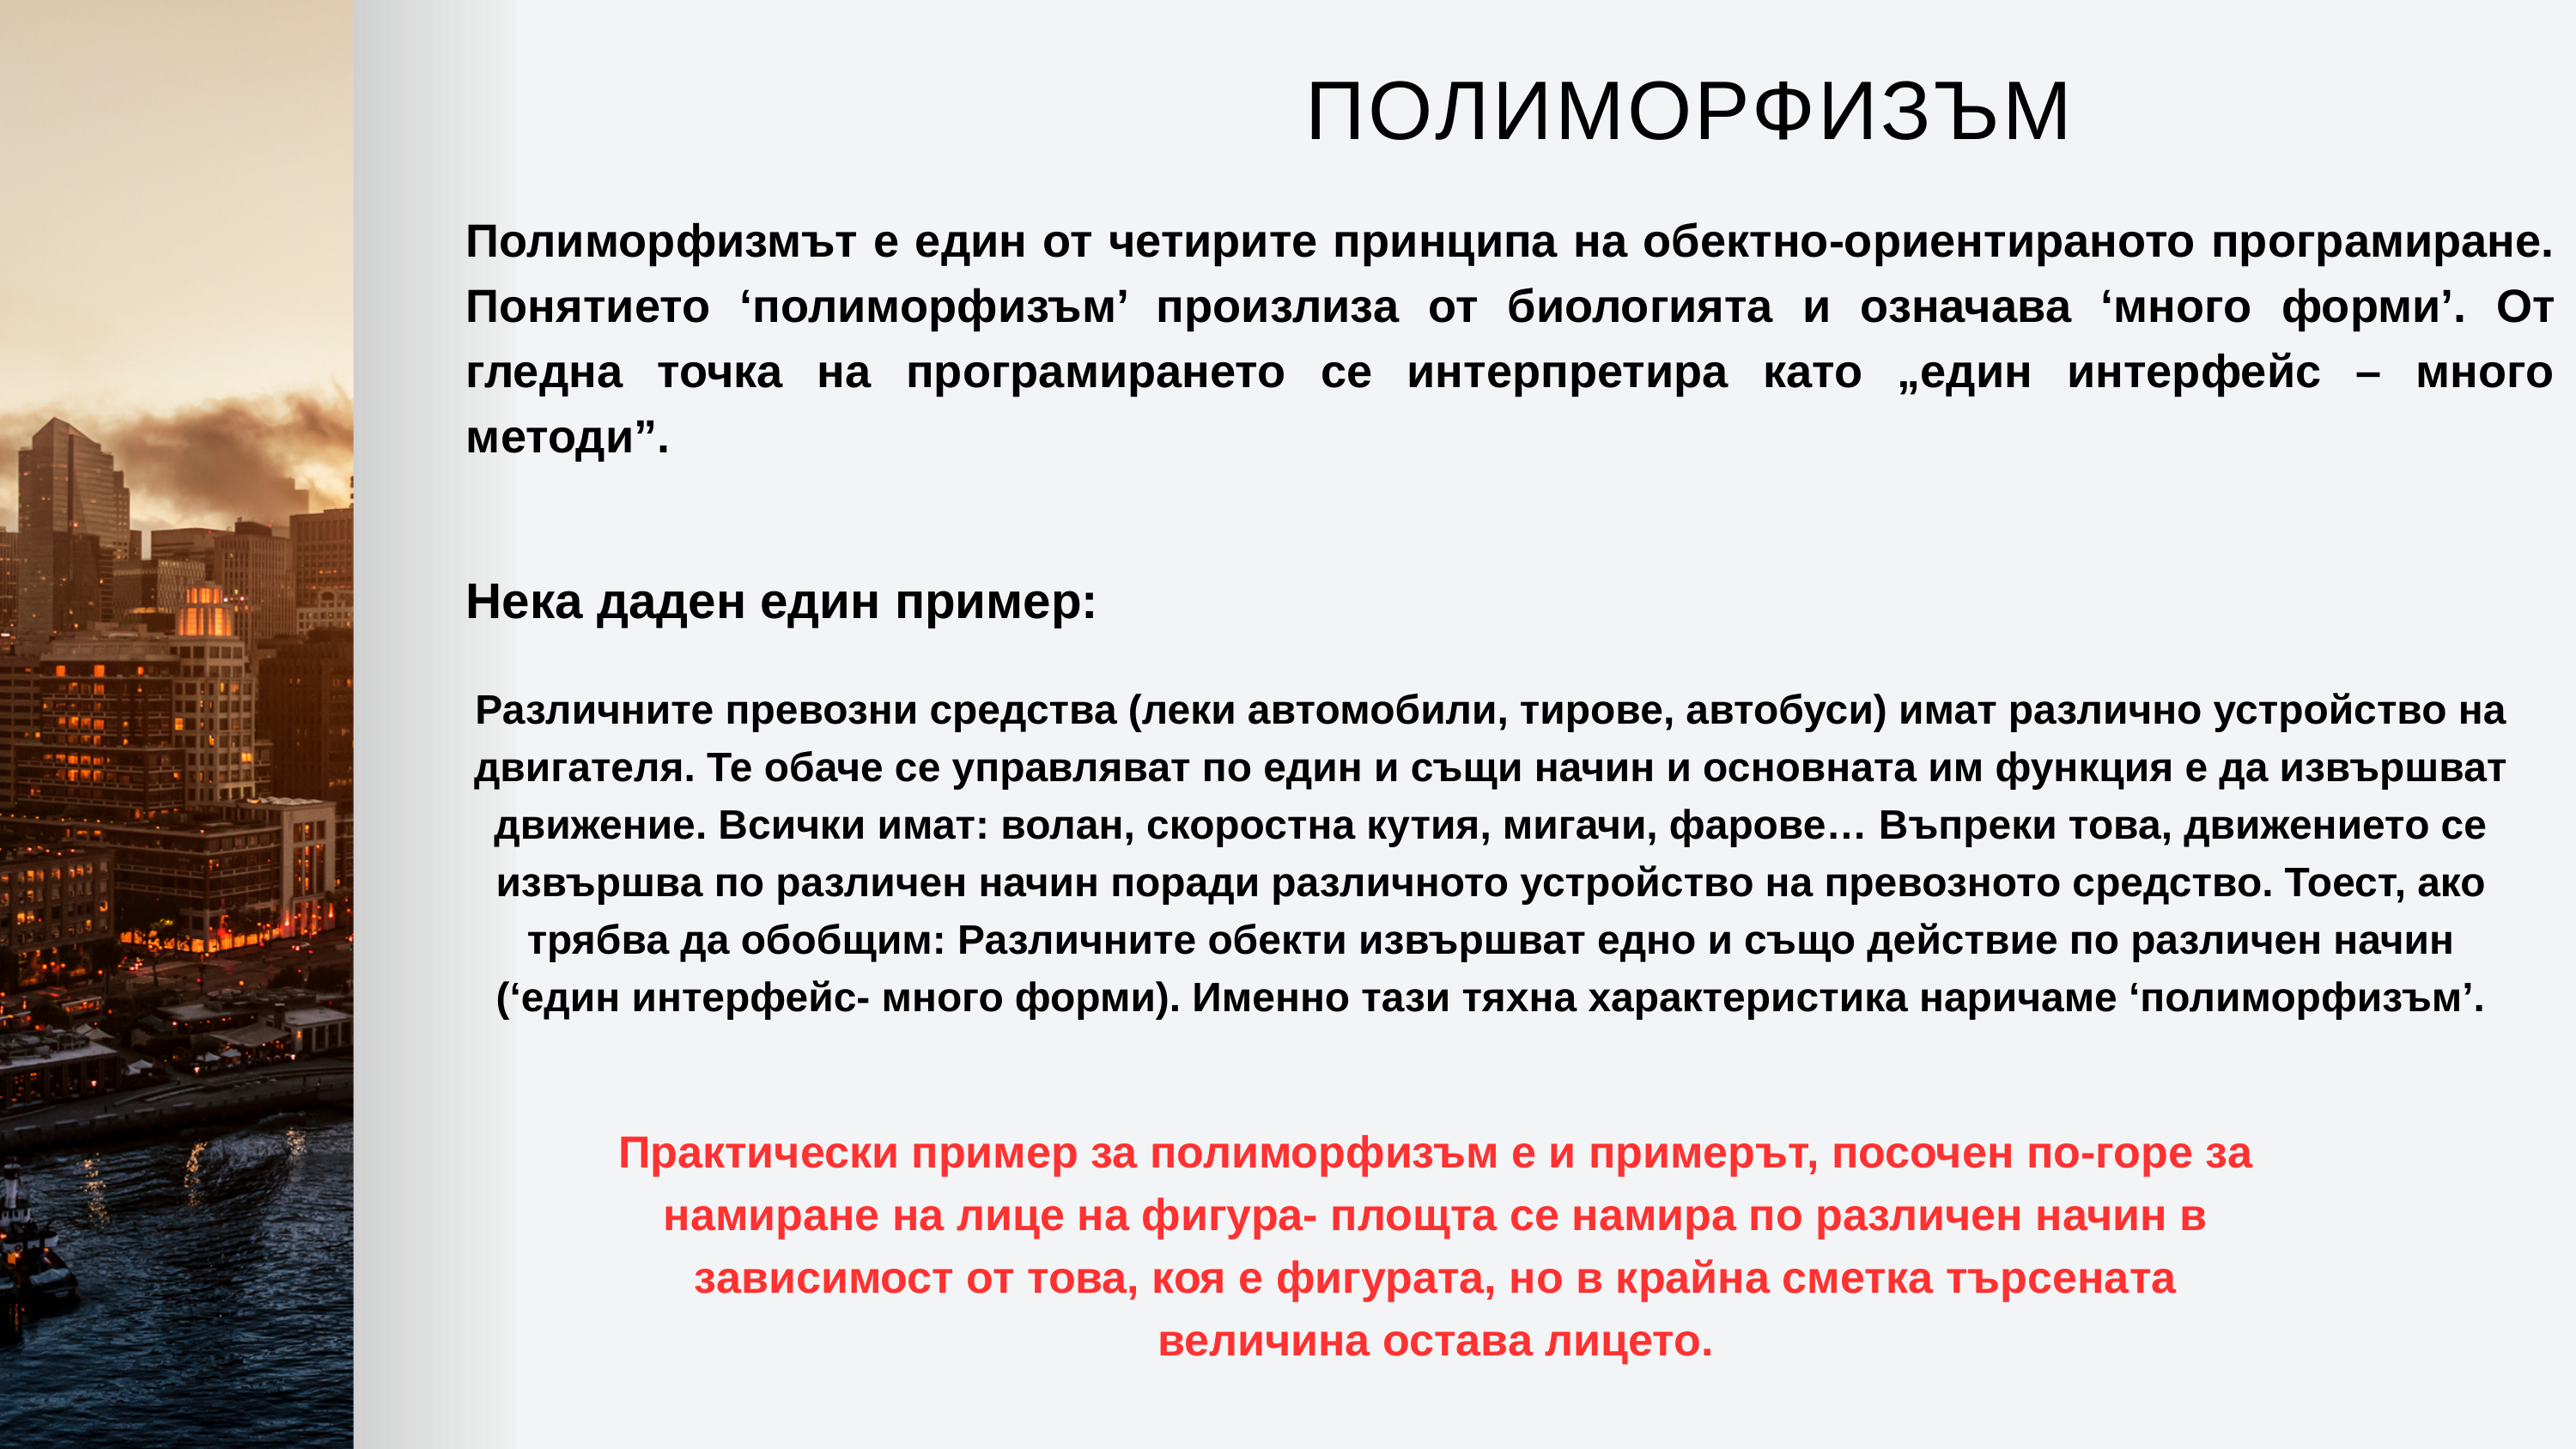

ПОЛИМОРФИЗЪМ
Полиморфизмът е един от четирите принципа на обектно-ориентираното програмиране. Понятието ‘полиморфизъм’ произлиза от биологията и означава ‘много форми’. От гледна точка на програмирането се интерпретира като „един интерфейс – много методи”.
Нека даден един пример:
Различните превозни средства (леки автомобили, тирове, автобуси) имат различно устройство на двигателя. Те обаче се управляват по един и същи начин и основната им функция е да извършват движение. Всички имат: волан, скоростна кутия, мигачи, фарове… Въпреки това, движението се извършва по различен начин поради различното устройство на превозното средство. Тоест, ако трябва да обобщим: Различните обекти извършват едно и също действие по различен начин (‘един интерфейс- много форми). Именно тази тяхна характеристика наричаме ‘полиморфизъм’.
Практически пример за полиморфизъм е и примерът, посочен по-горе за намиране на лице на фигура- площта се намира по различен начин в зависимост от това, коя е фигурата, но в крайна сметка търсената величина остава лицето.